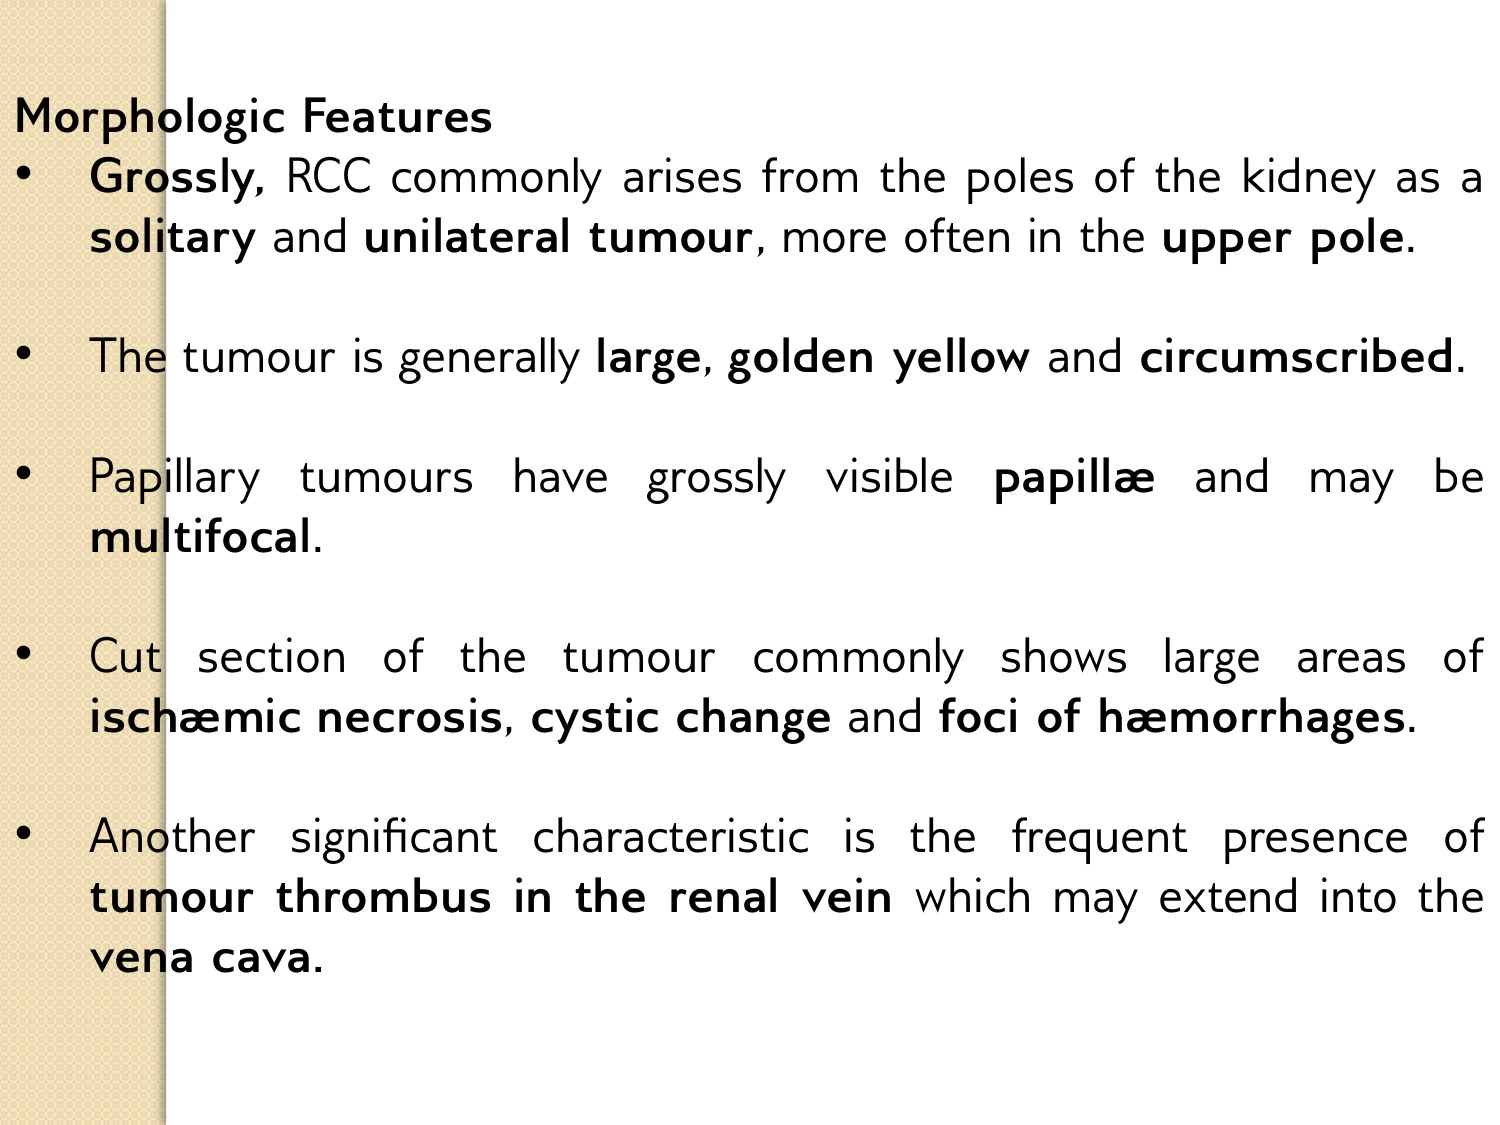

Morphologic Features
Grossly, RCC commonly arises from the poles of the kidney as a solitary and unilateral tumour, more often in the upper pole.

The tumour is generally large, golden yellow and circumscribed.

Papillary tumours have grossly visible papillae and may be multifocal.

Cut section of the tumour commonly shows large areas of ischaemic necrosis, cystic change and foci of haemorrhages.

Another significant characteristic is the frequent presence of tumour thrombus in the renal vein which may extend into the vena cava.